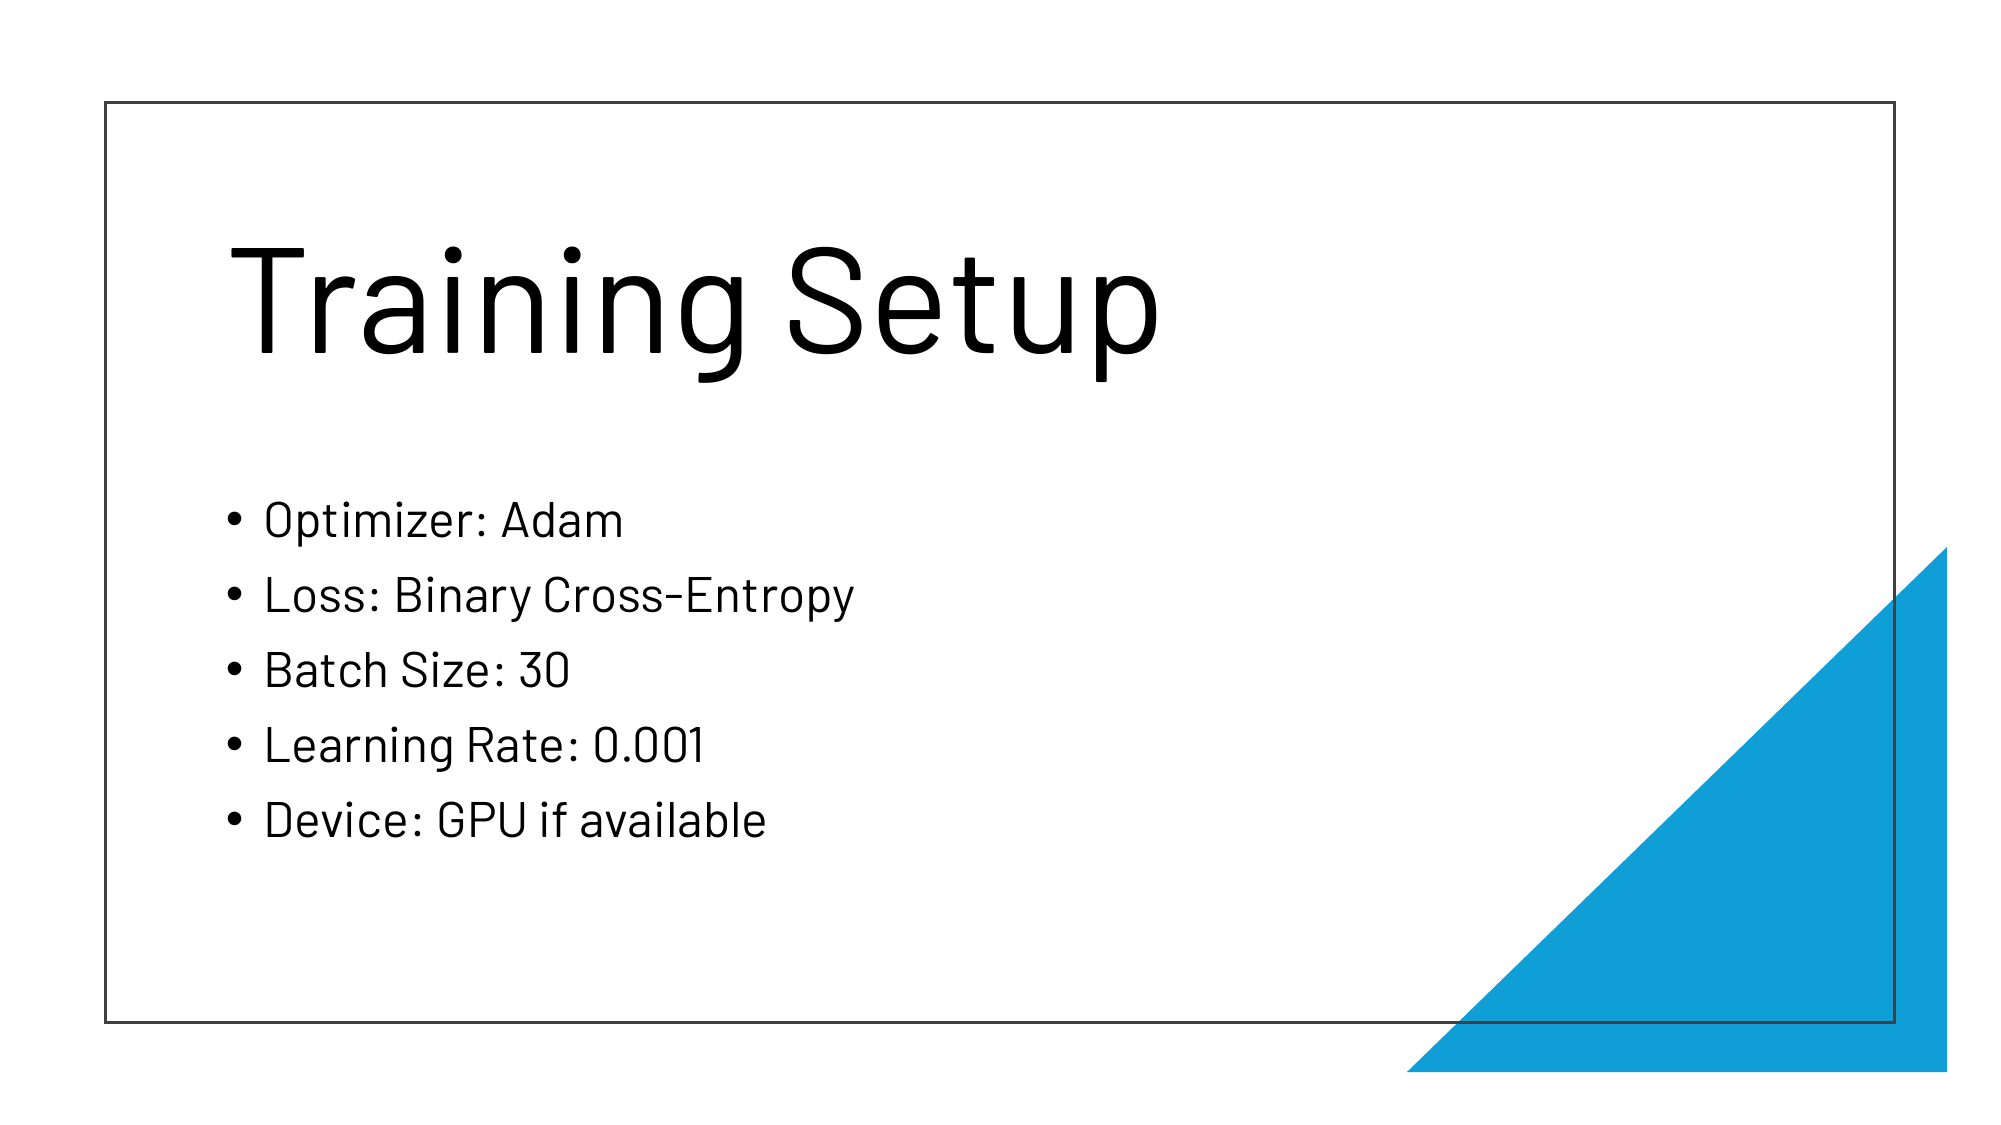

# Training Setup
Optimizer: Adam
Loss: Binary Cross-Entropy
Batch Size: 30
Learning Rate: 0.001
Device: GPU if available